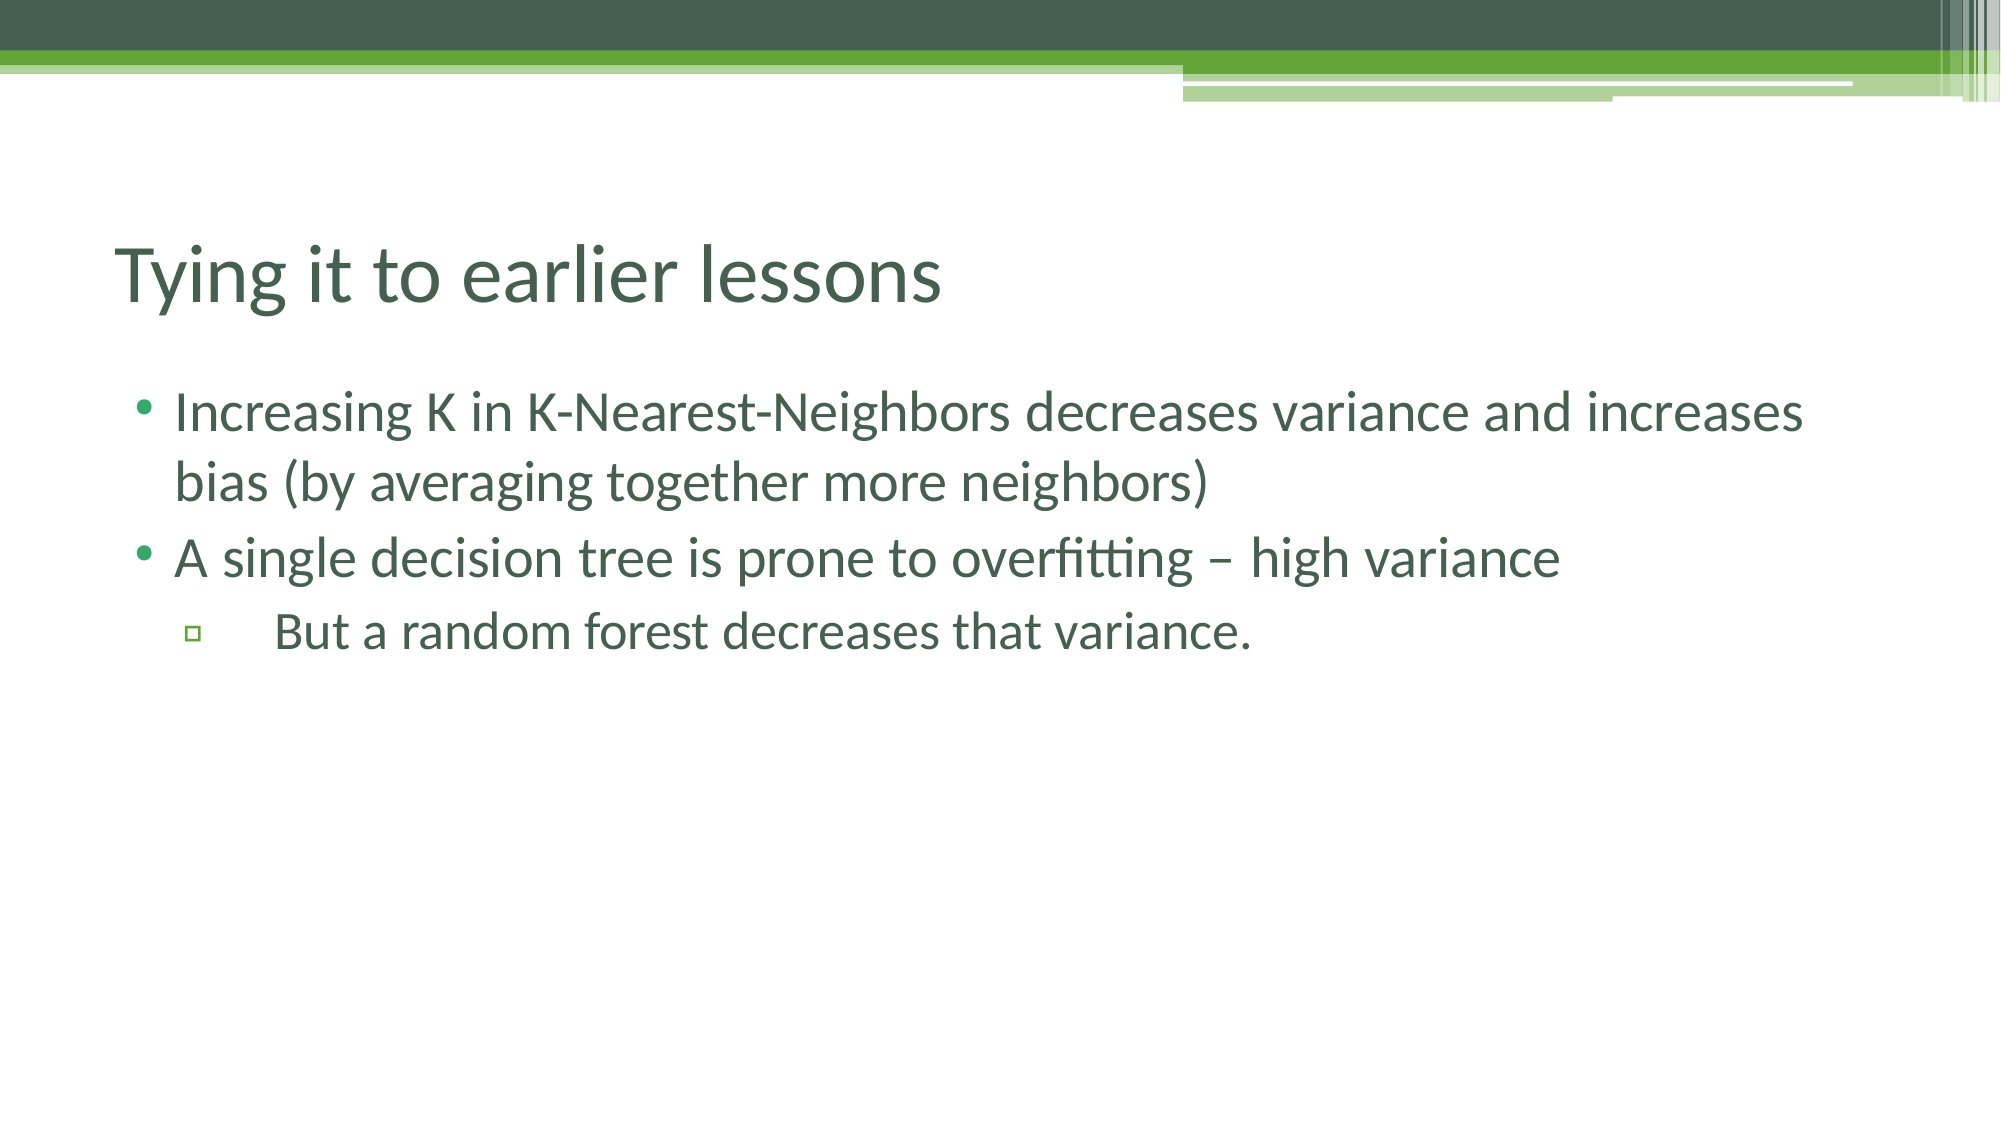

# Tying it to earlier lessons
Increasing K in K-Nearest-Neighbors decreases variance and increases  bias (by averaging together more neighbors)
A single decision tree is prone to overfitting – high variance
▫	But a random forest decreases that variance.